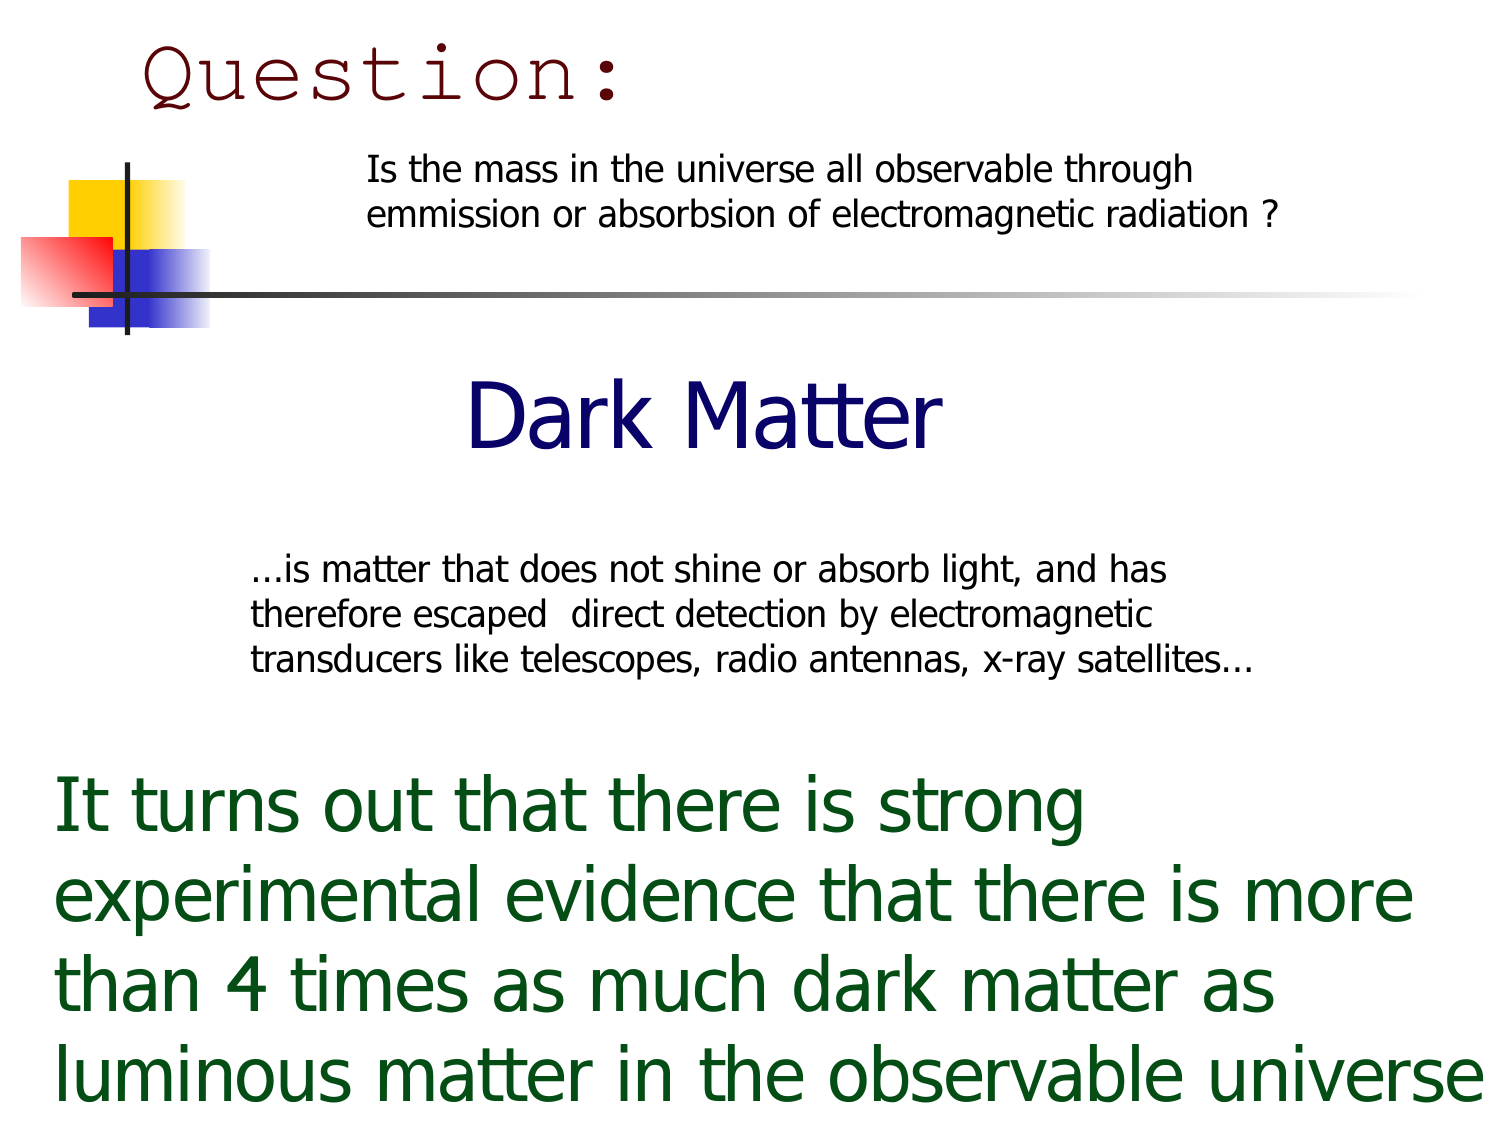

Question:
Is the mass in the universe all observable through
emmission or absorbsion of electromagnetic radiation ?
Dark Matter
...is matter that does not shine or absorb light, and has
therefore escaped  direct detection by electromagnetic
transducers like telescopes, radio antennas, x-ray satellites...
It turns out that there is strong
experimental evidence that there is more
than 4 times as much dark matter as
luminous matter in the observable universe